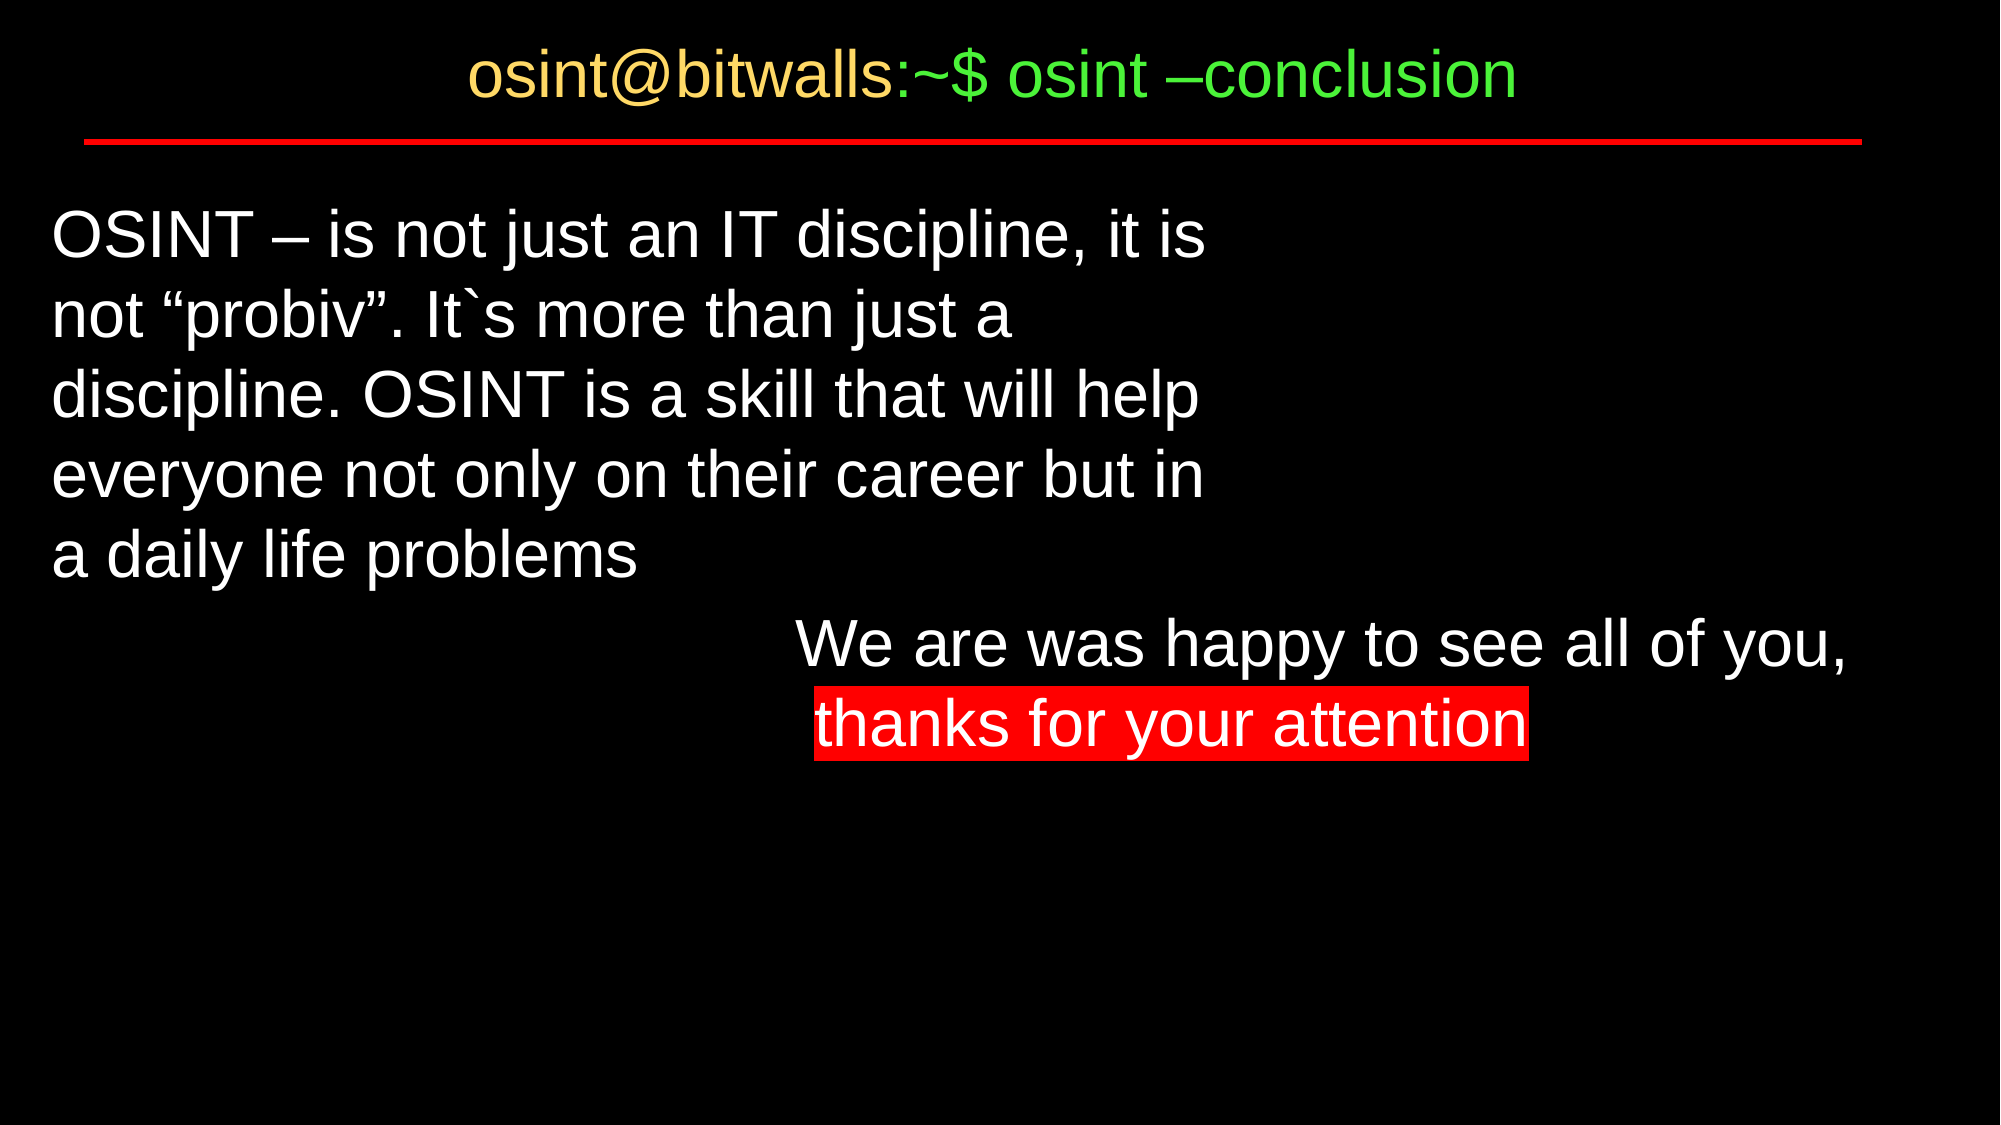

osint@bitwalls:~$ osint –conclusion

OSINT – is not just an IT discipline, it is not “probiv”. It`s more than just a discipline. OSINT is a skill that will help everyone not only on their career but in a daily life problems
#

We are was happy to see all of you,
 thanks for your attention